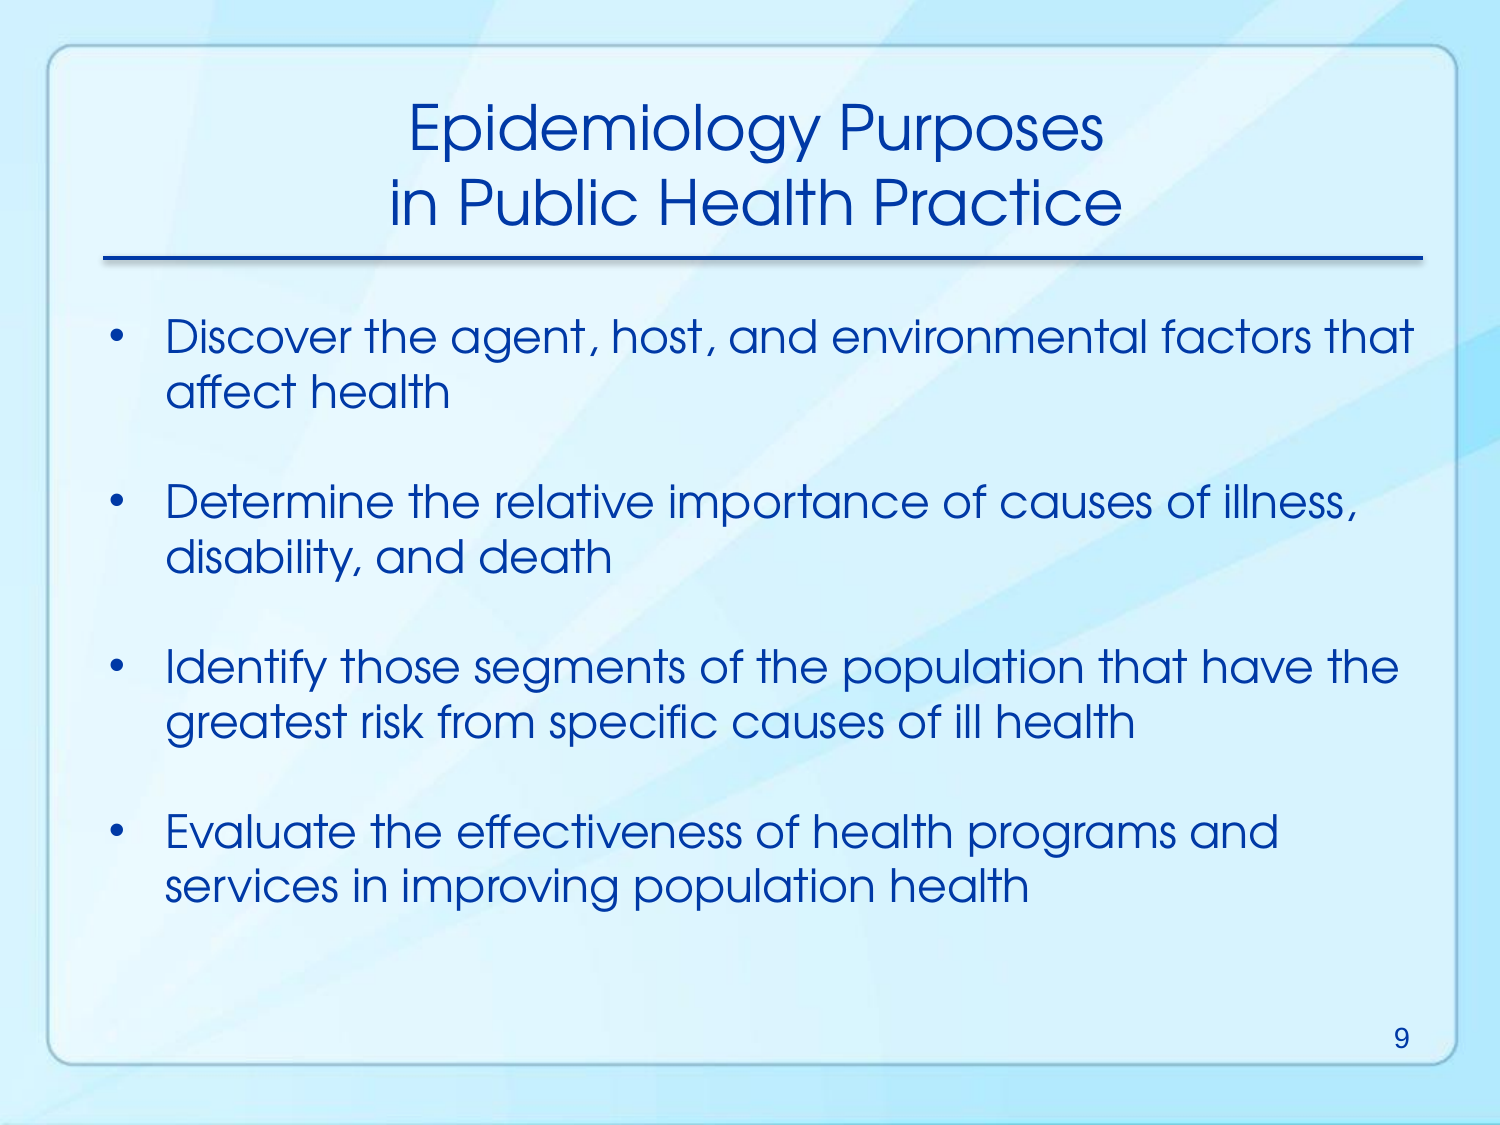

Epidemiology Purposes
in Public Health Practice
Discover the agent, host, and environmental factors that affect health

Determine the relative importance of causes of illness, disability, and death

Identify those segments of the population that have the greatest risk from specific causes of ill health

Evaluate the effectiveness of health programs and services in improving population health
9